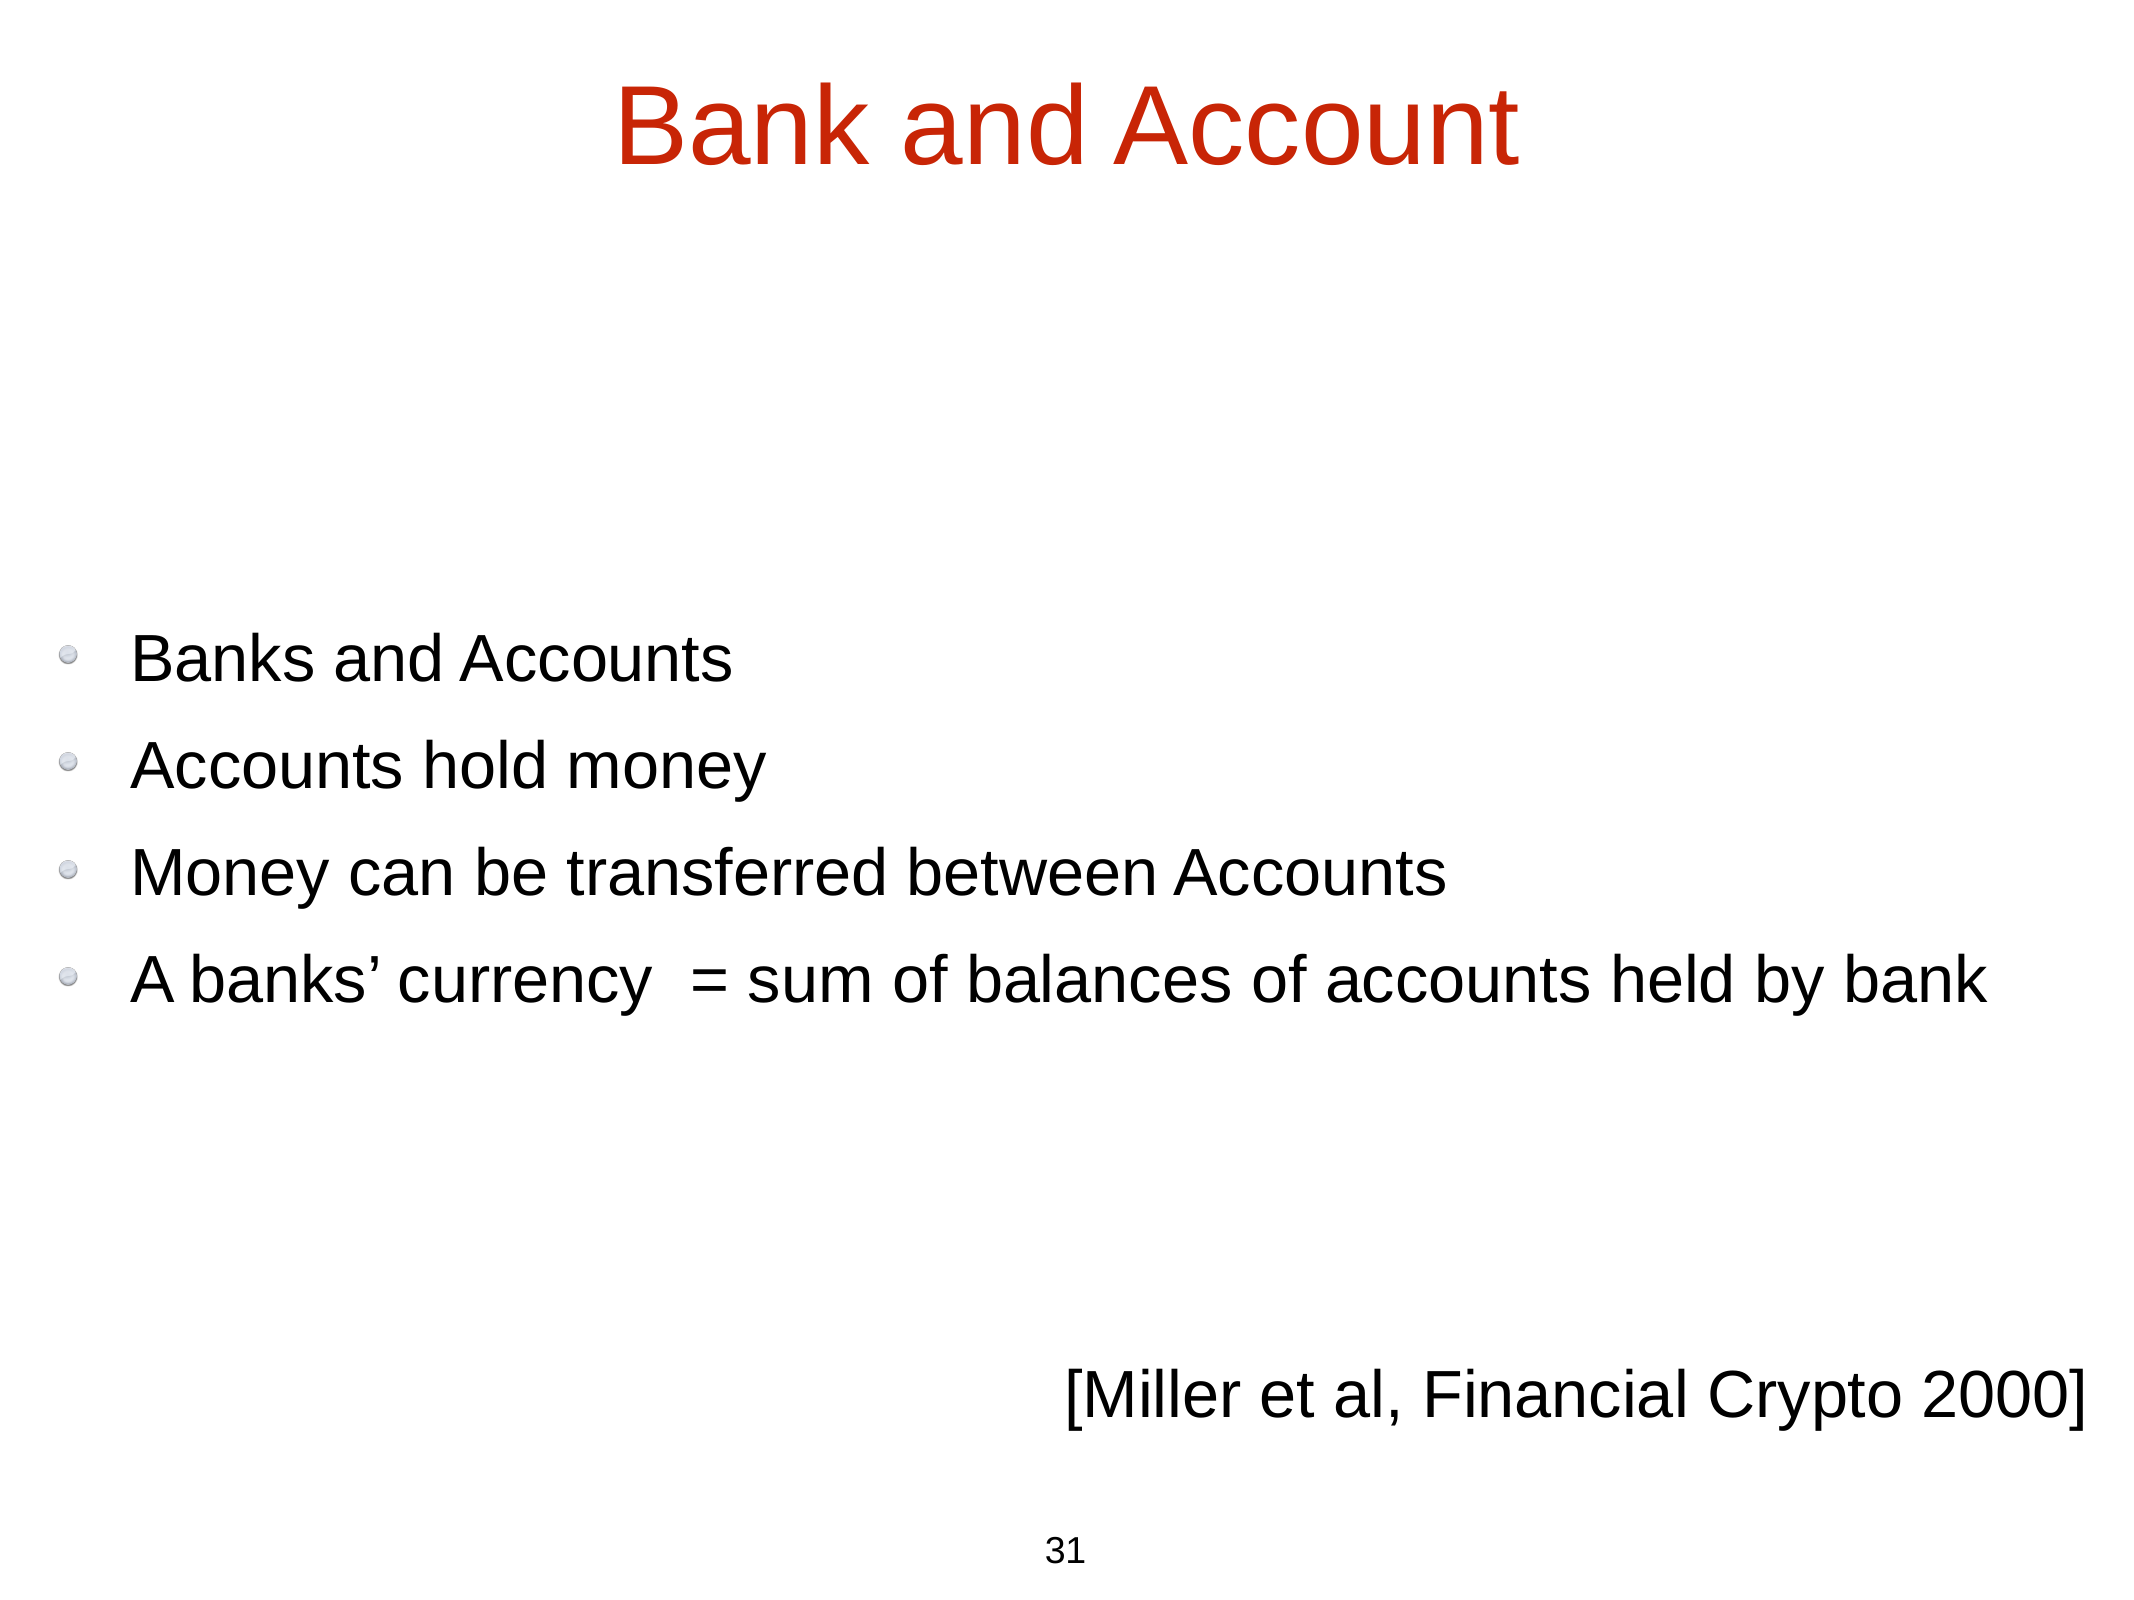

Bank and Account
Banks and Accounts
Accounts hold money
Money can be transferred between Accounts
A banks’ currency  = sum of balances of accounts held by bank
 [Miller et al, Financial Crypto 2000]
31